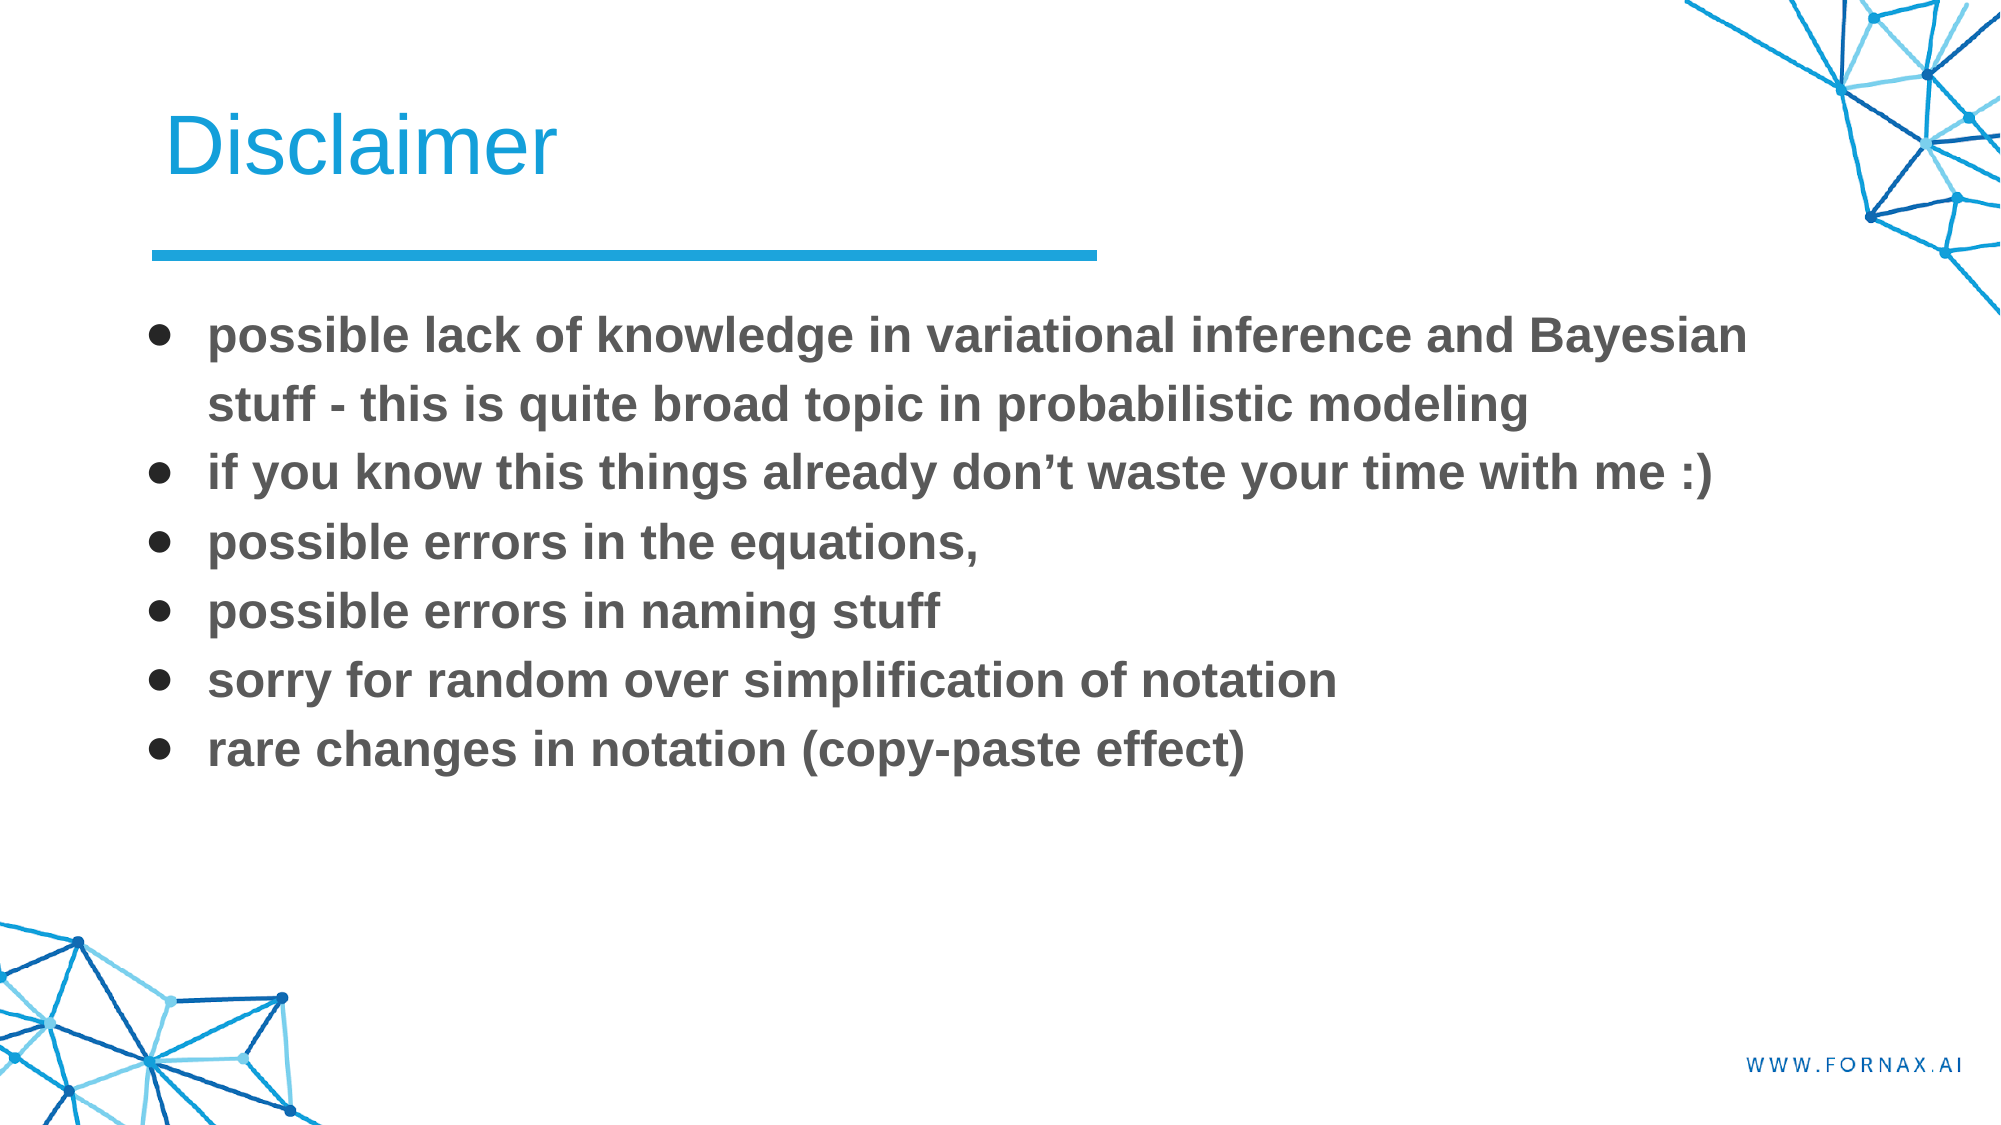

# Disclaimer
possible lack of knowledge in variational inference and Bayesian stuff - this is quite broad topic in probabilistic modeling
if you know this things already don’t waste your time with me :)
possible errors in the equations,
possible errors in naming stuff
sorry for random over simplification of notation
rare changes in notation (copy-paste effect)